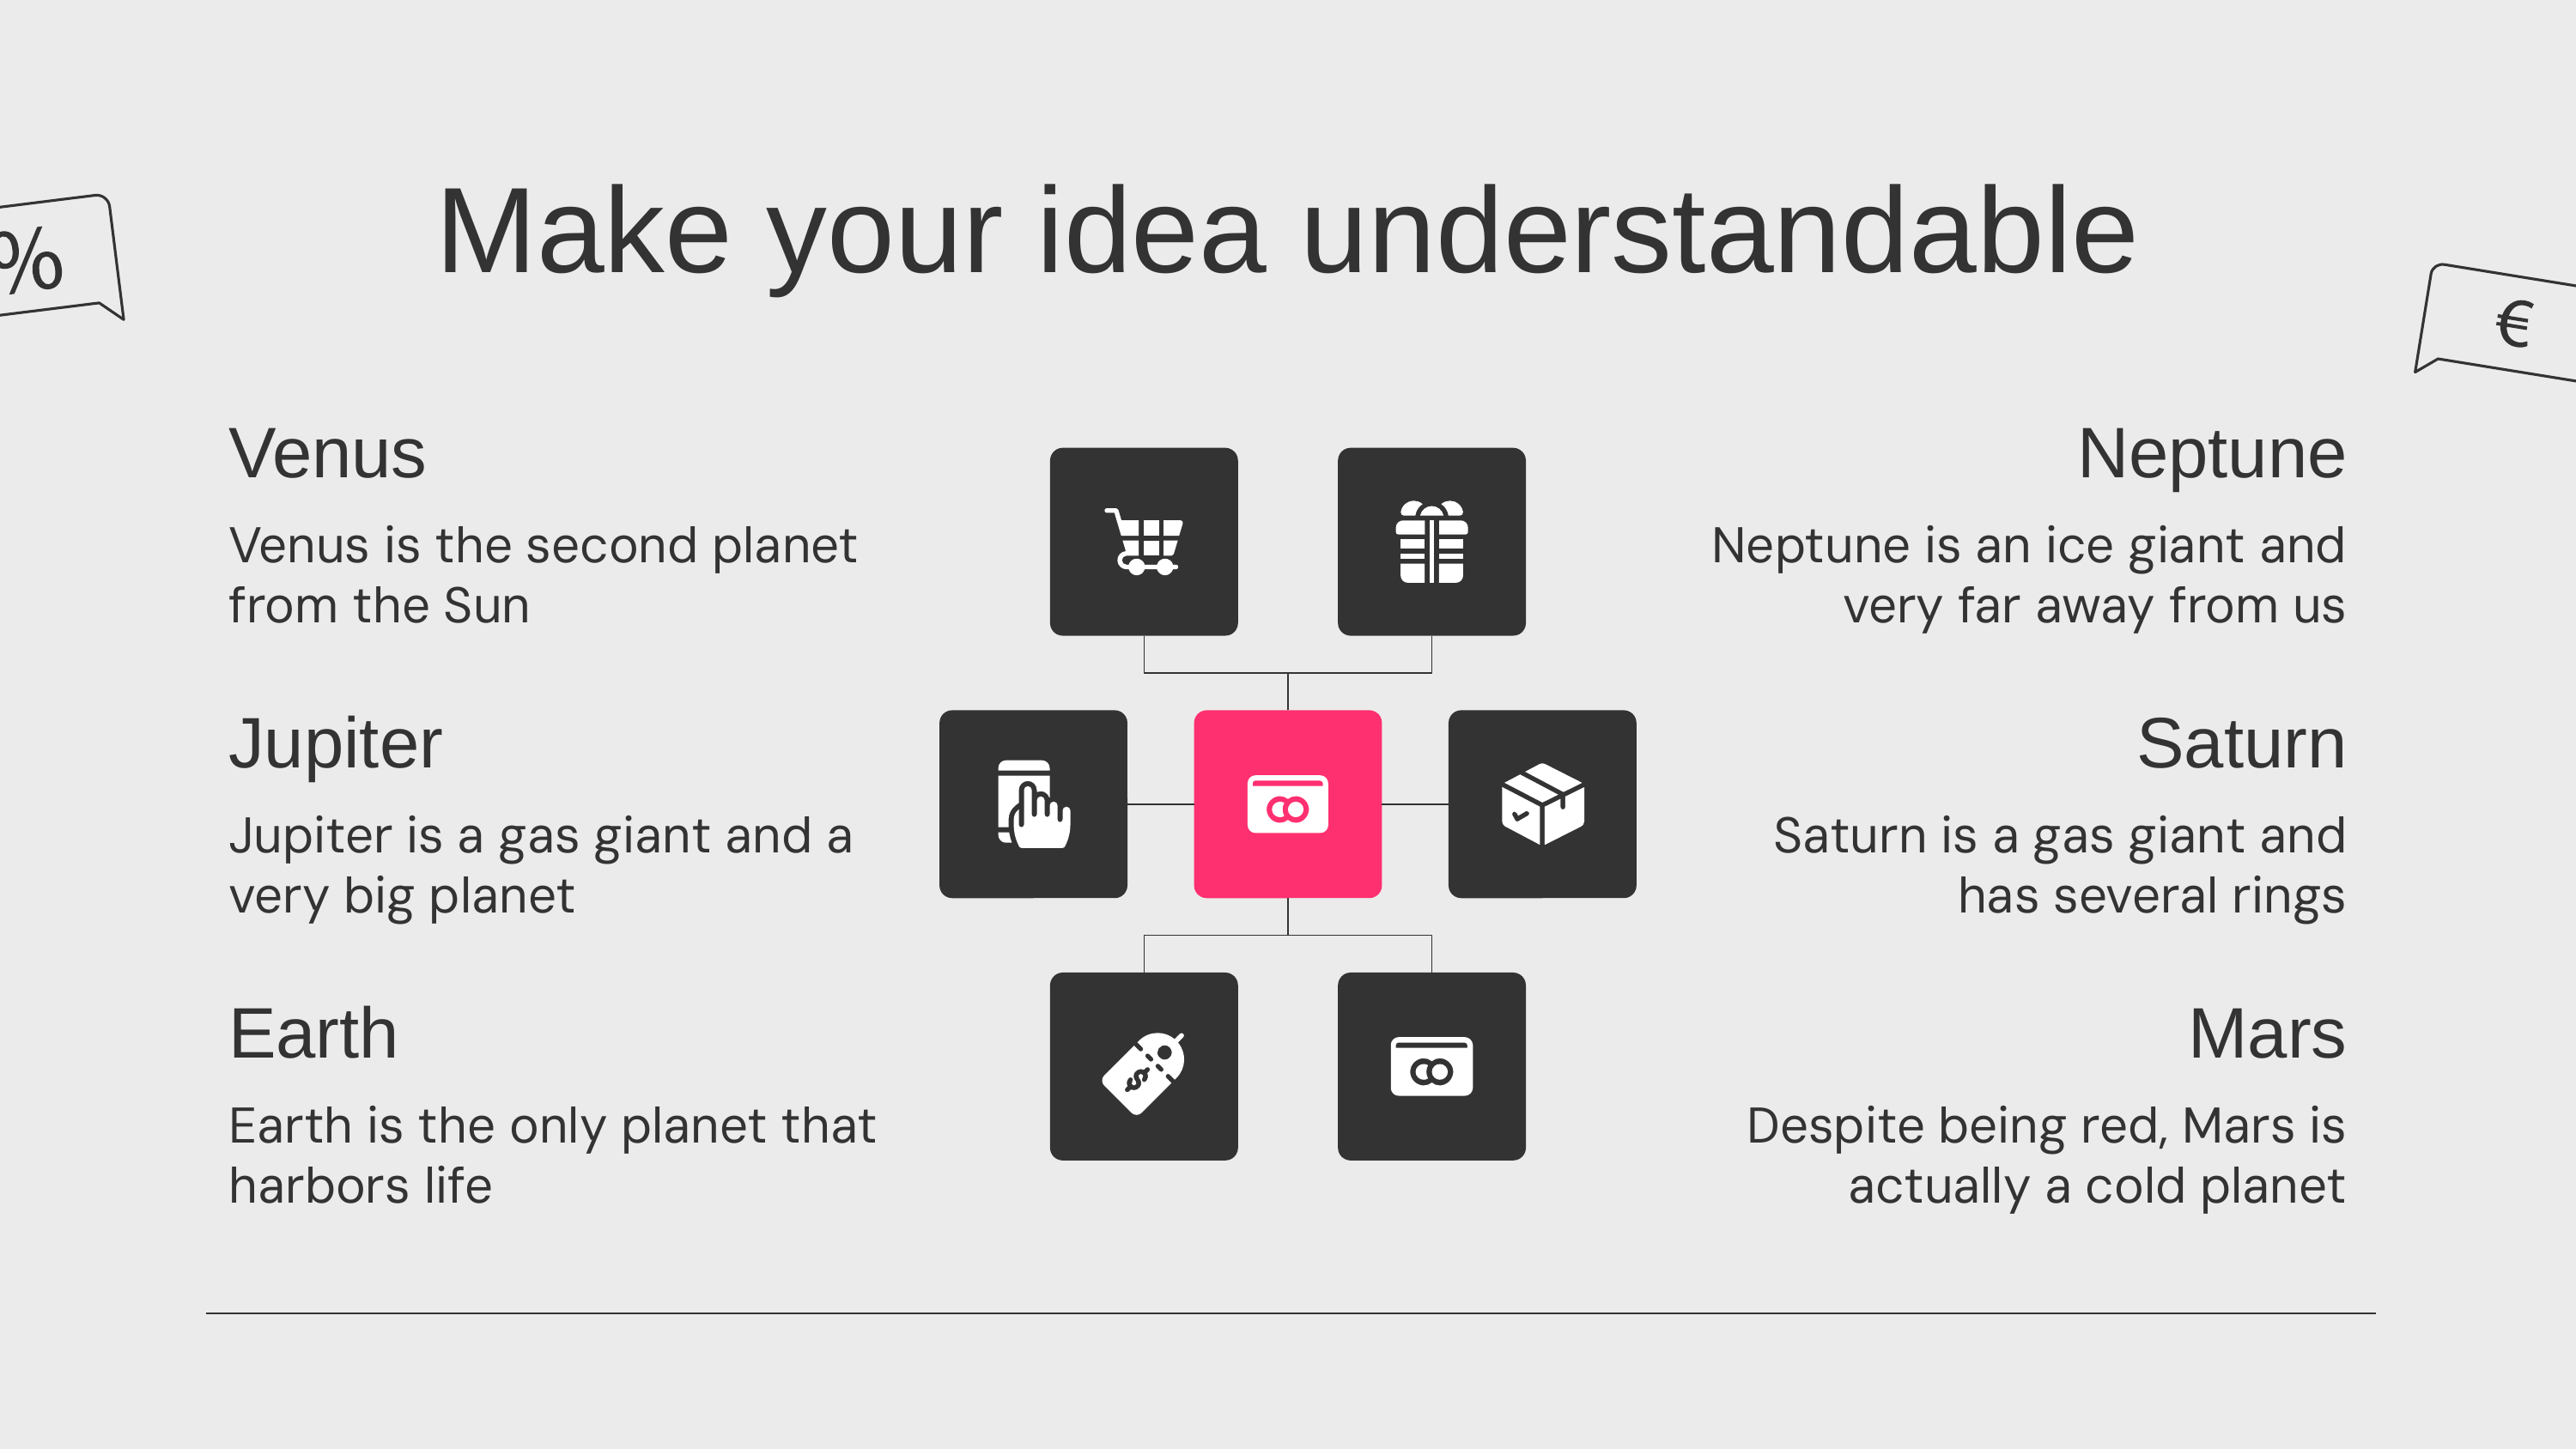

# Make your idea understandable

Venus
Neptune

Venus is the second planet from the Sun
Neptune is an ice giant and very far away from us

Jupiter
Saturn

Jupiter is a gas giant and a very big planet
Saturn is a gas giant and has several rings
Earth
Mars

Earth is the only planet that harbors life
Despite being red, Mars is actually a cold planet